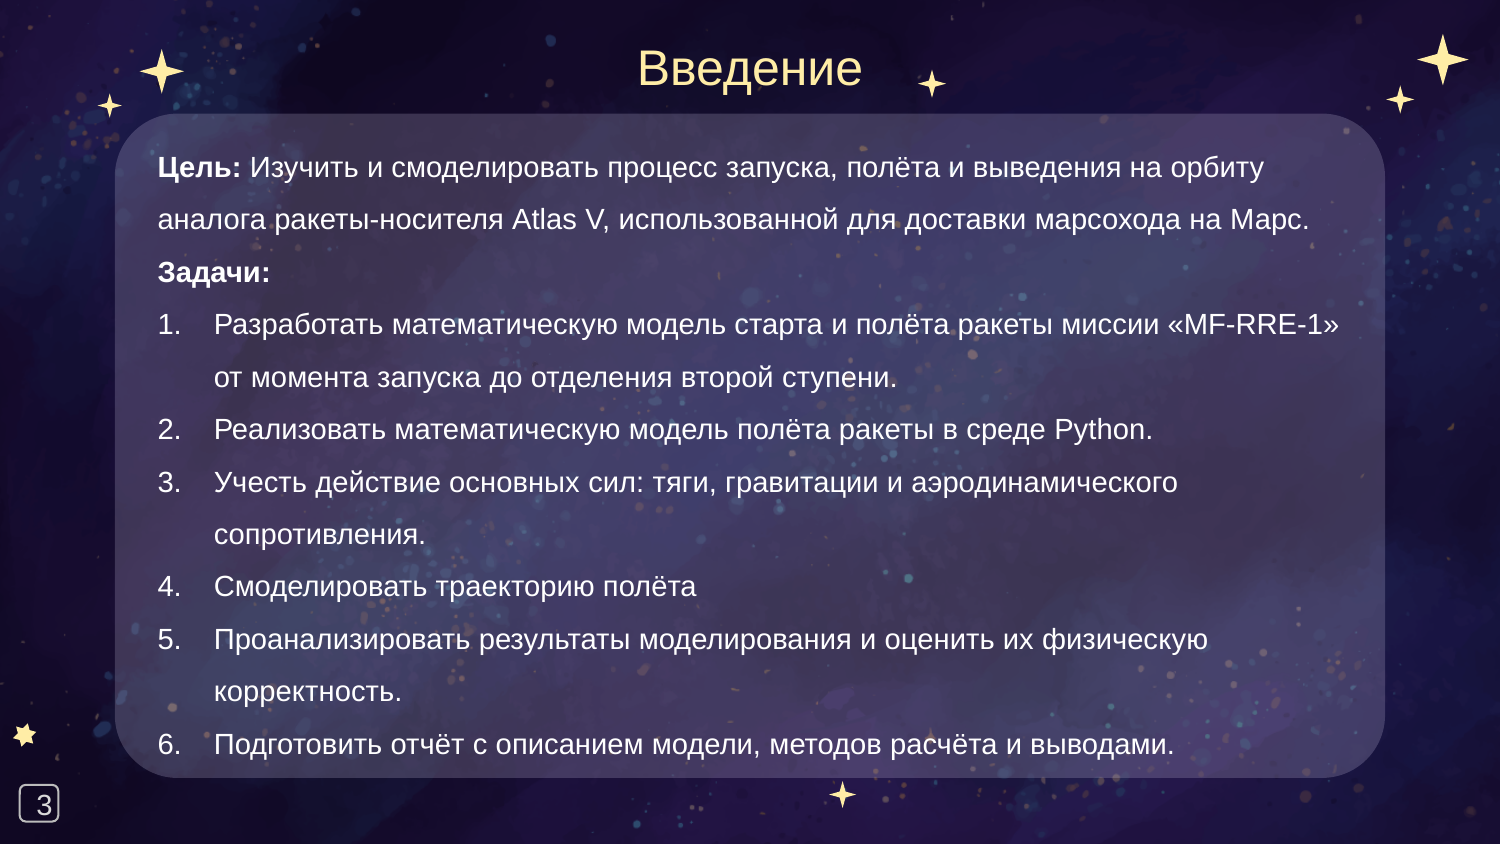

Введение

Цель: Изучить и смоделировать процесс запуска, полёта и выведения на орбиту аналога ракеты-носителя Atlas V, использованной для доставки марсохода на Марс.
Задачи:
Разработать математическую модель старта и полёта ракеты миссии «MF-RRE-1» от момента запуска до отделения второй ступени.
Реализовать математическую модель полёта ракеты в среде Python.
Учесть действие основных сил: тяги, гравитации и аэродинамического сопротивления.
Смоделировать траекторию полёта
Проанализировать результаты моделирования и оценить их физическую корректность.
Подготовить отчёт с описанием модели, методов расчёта и выводами.

3